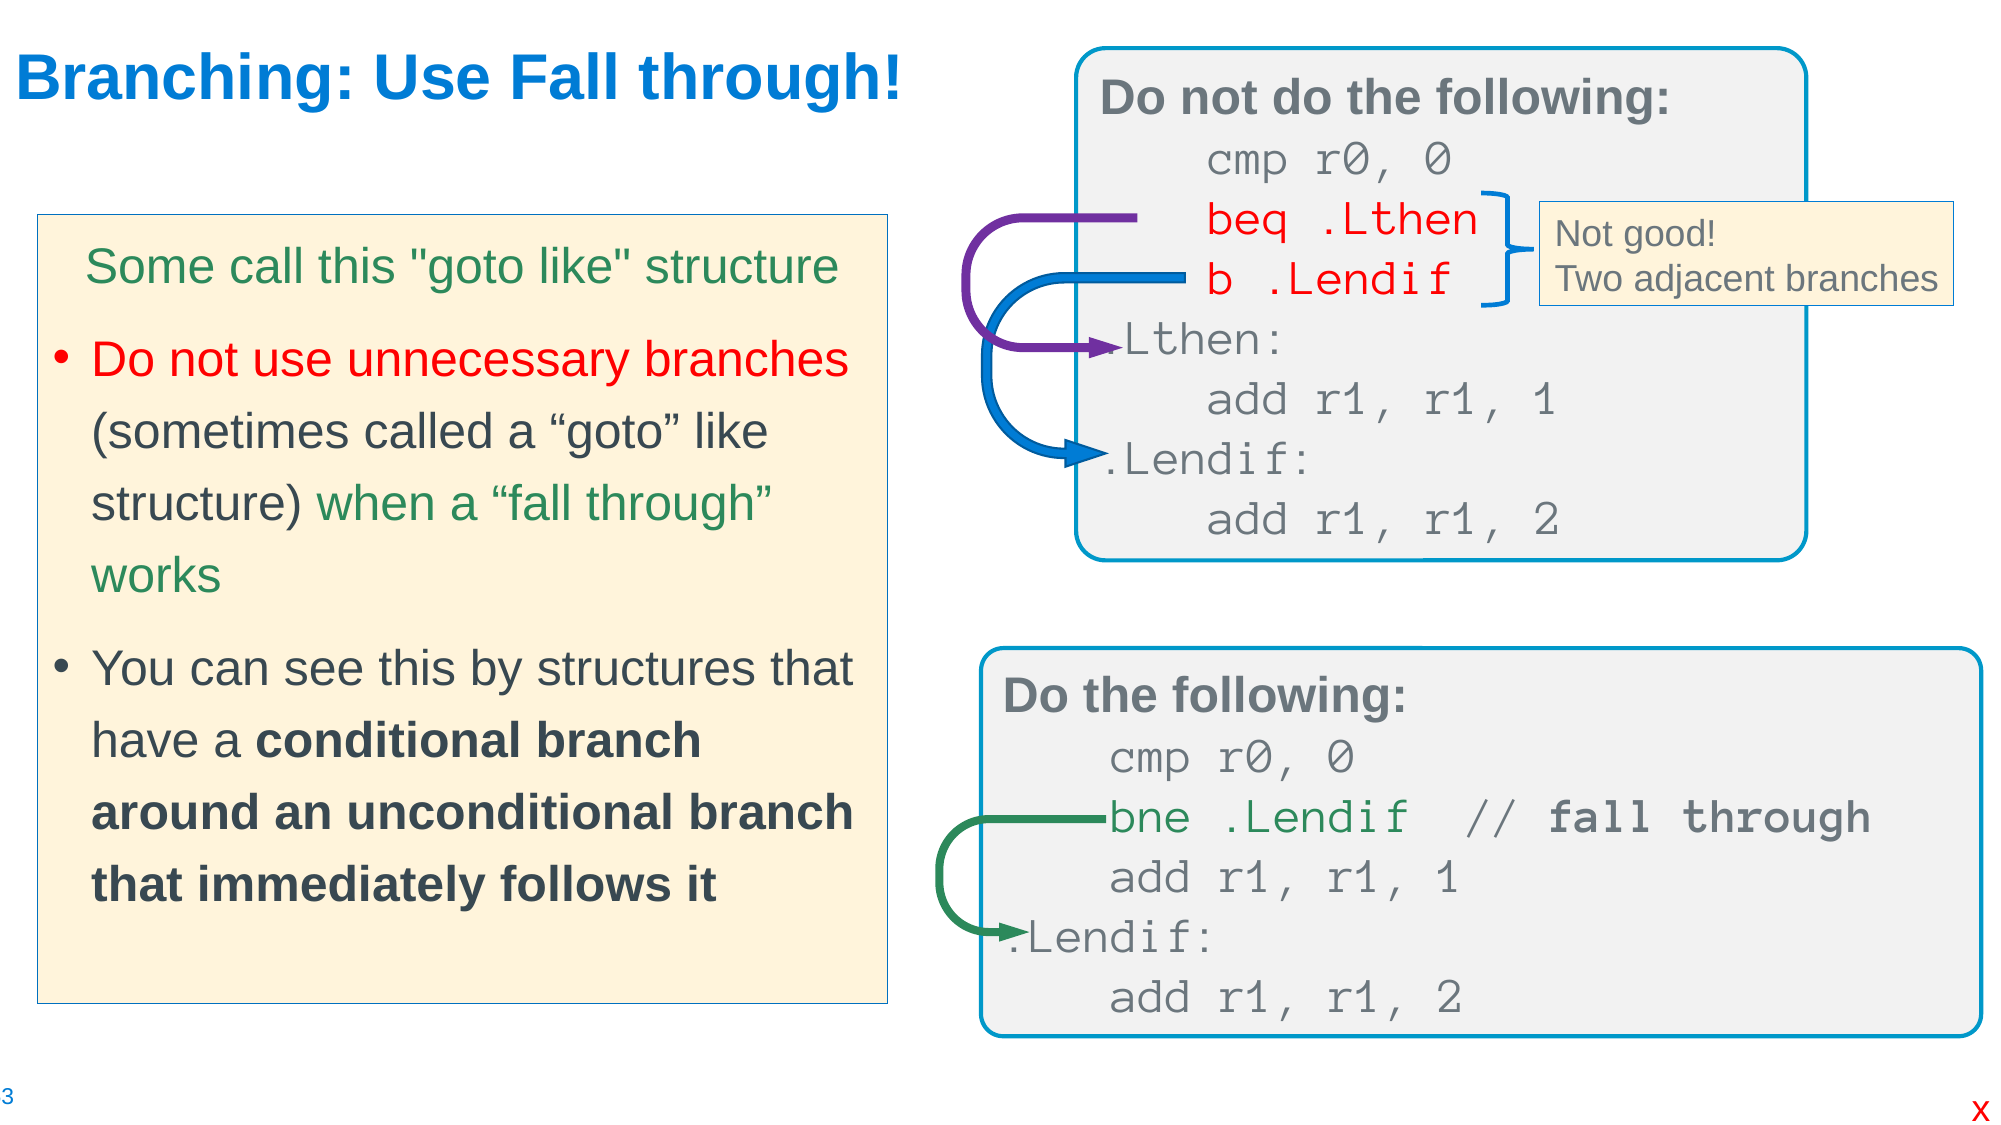

# Branching: Use Fall through!
Do not do the following:
    cmp r0, 0
    beq .Lthen
    b .Lendif
.Lthen:
    add r1, r1, 1
.Lendif:
    add r1, r1, 2

Not good!
Two adjacent branches
Some call this "goto like" structure
Do not use unnecessary branches (sometimes called a “goto” like structure) when a “fall through” works
You can see this by structures that have a conditional branch around an unconditional branch that immediately follows it

Do the following:
    cmp r0, 0
    bne .Lendif  // fall through
    add r1, r1, 1
.Lendif:
    add r1, r1, 2

x